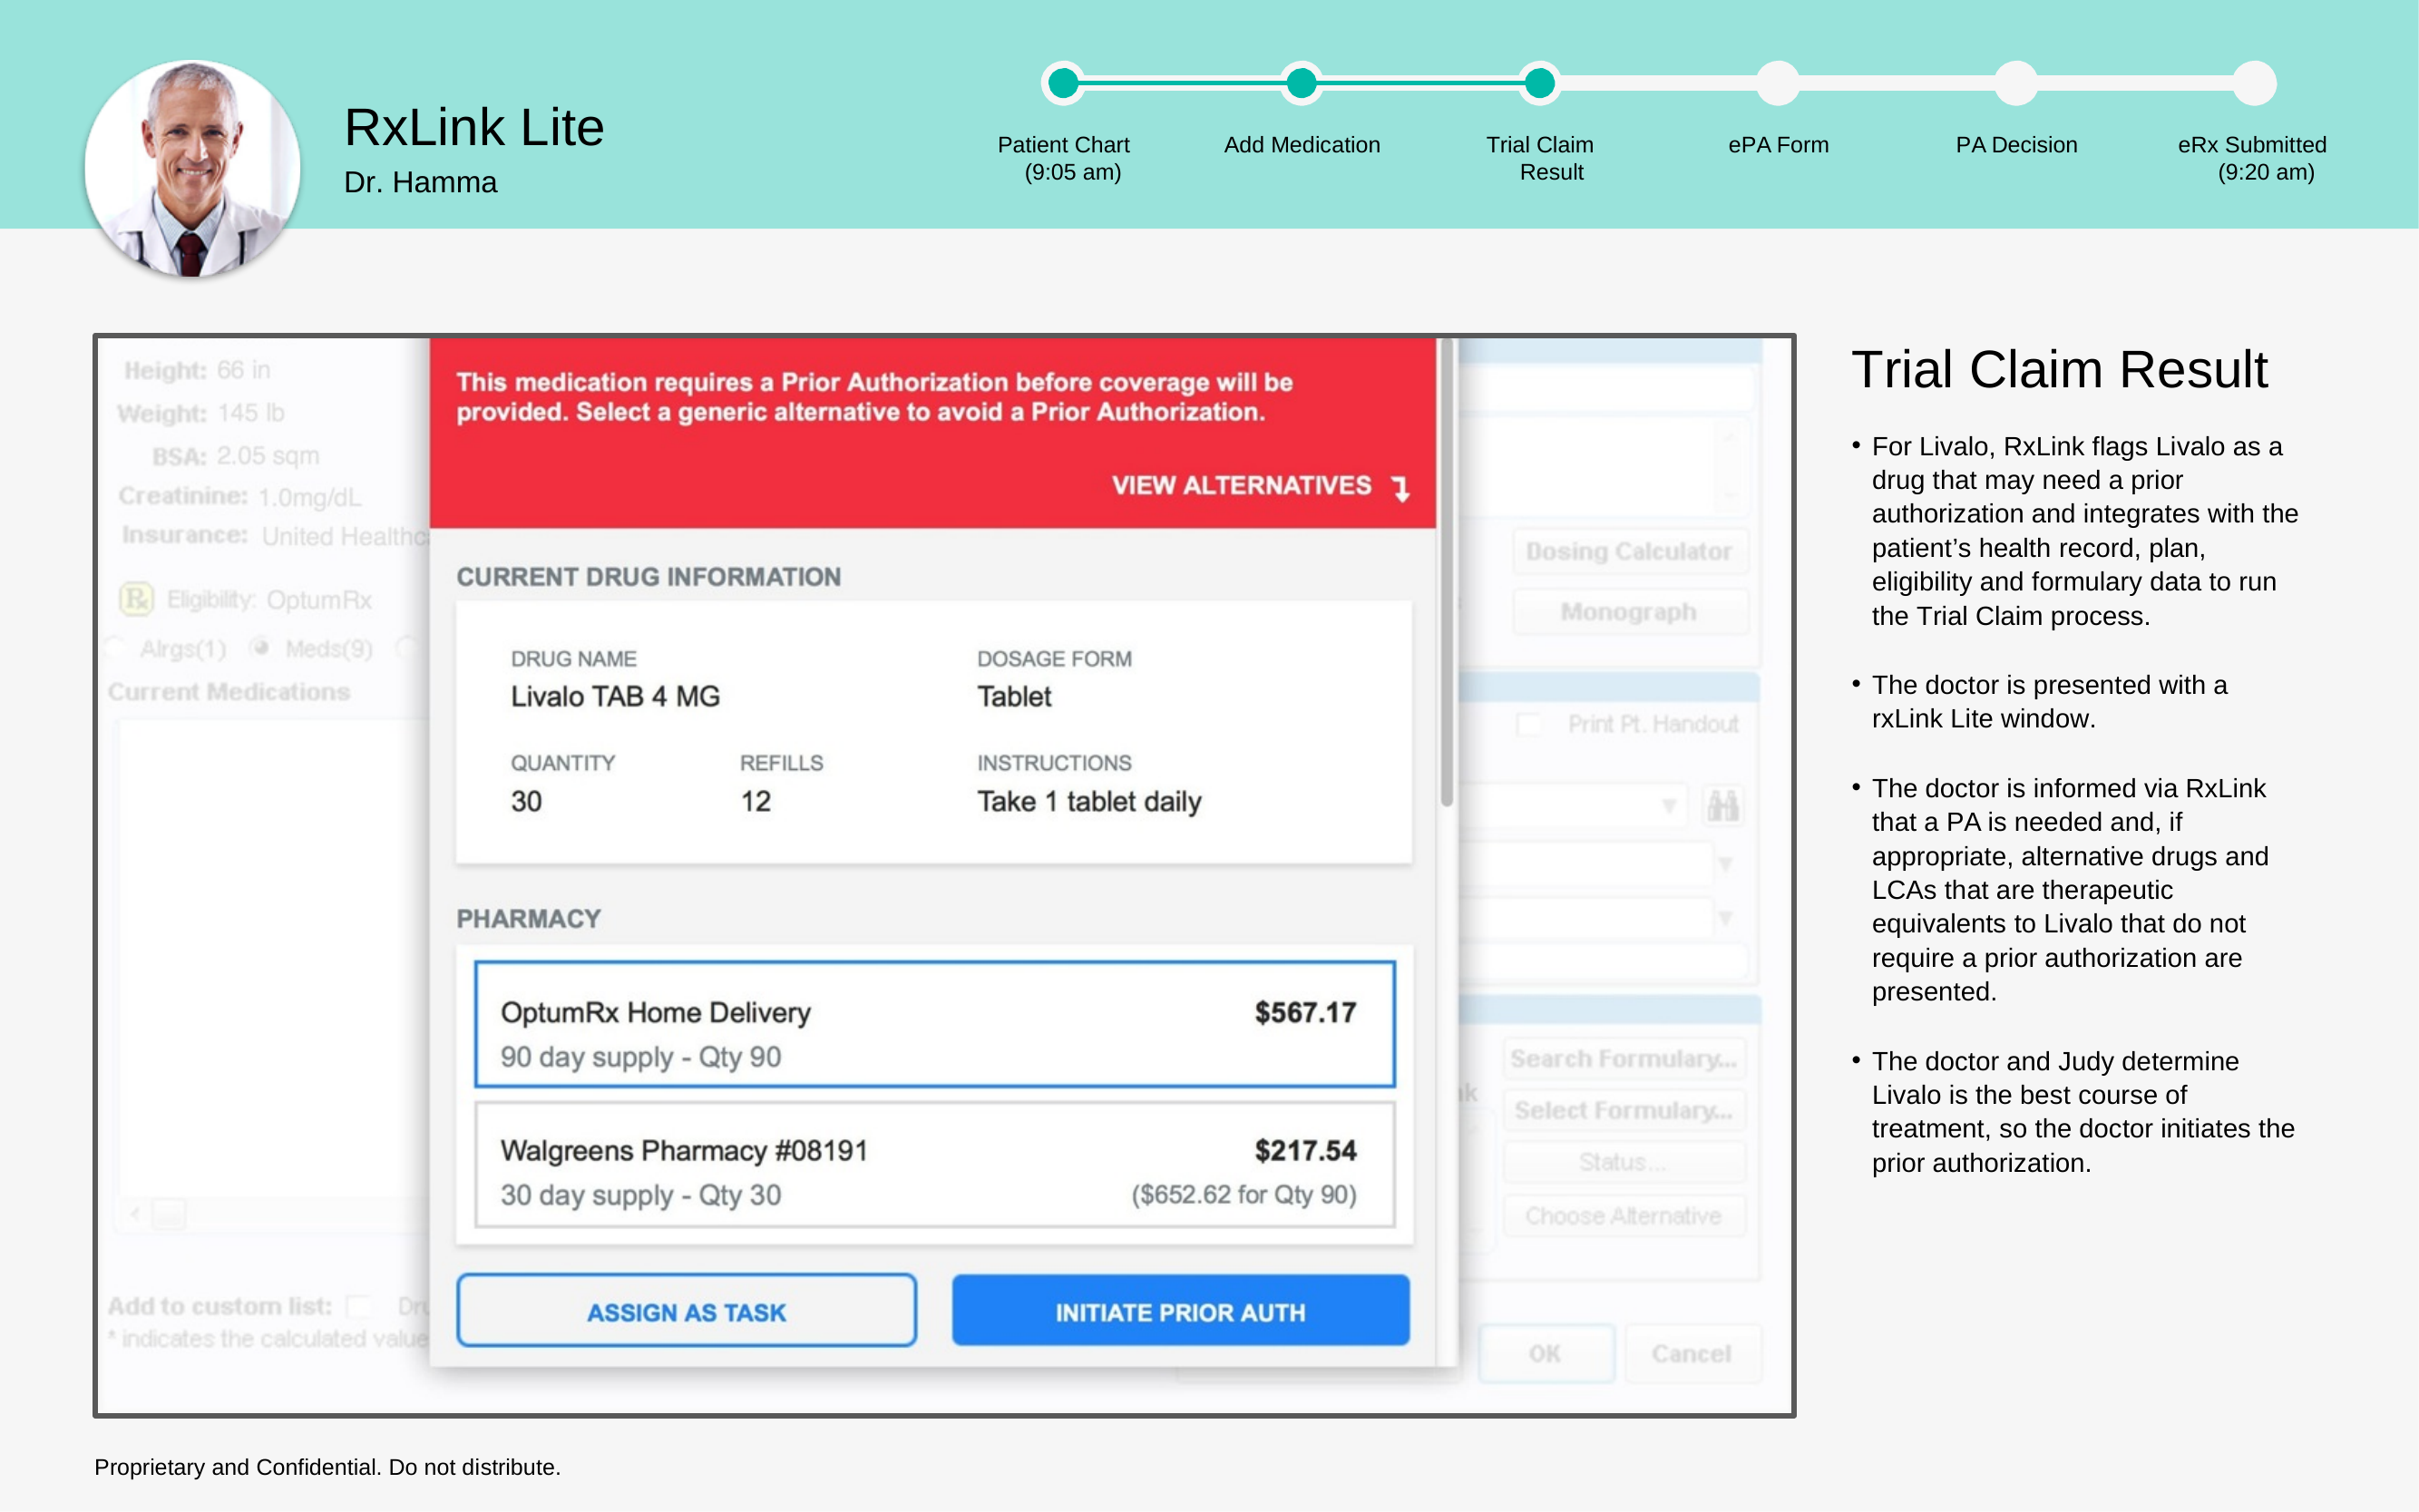

# RxLink Lite
Dr. Hamma
Patient Chart (9:05 am)
Add Medication
Trial Claim Result
ePA Form
PA Decision
eRx Submitted (9:20 am)
Trial Claim Result
For Livalo, RxLink flags Livalo as a drug that may need a prior
authorization and integrates with the patient’s health record, plan, eligibility and formulary data to run the Trial Claim process.

The doctor is presented with a rxLink Lite window.

The doctor is informed via RxLink that a PA is needed and, if appropriate, alternative drugs and LCAs that are therapeutic equivalents to Livalo that do not require a prior authorization are presented.

The doctor and Judy determine Livalo is the best course of treatment, so the doctor initiates the prior authorization.

Proprietary and Confidential. Do not distribute.